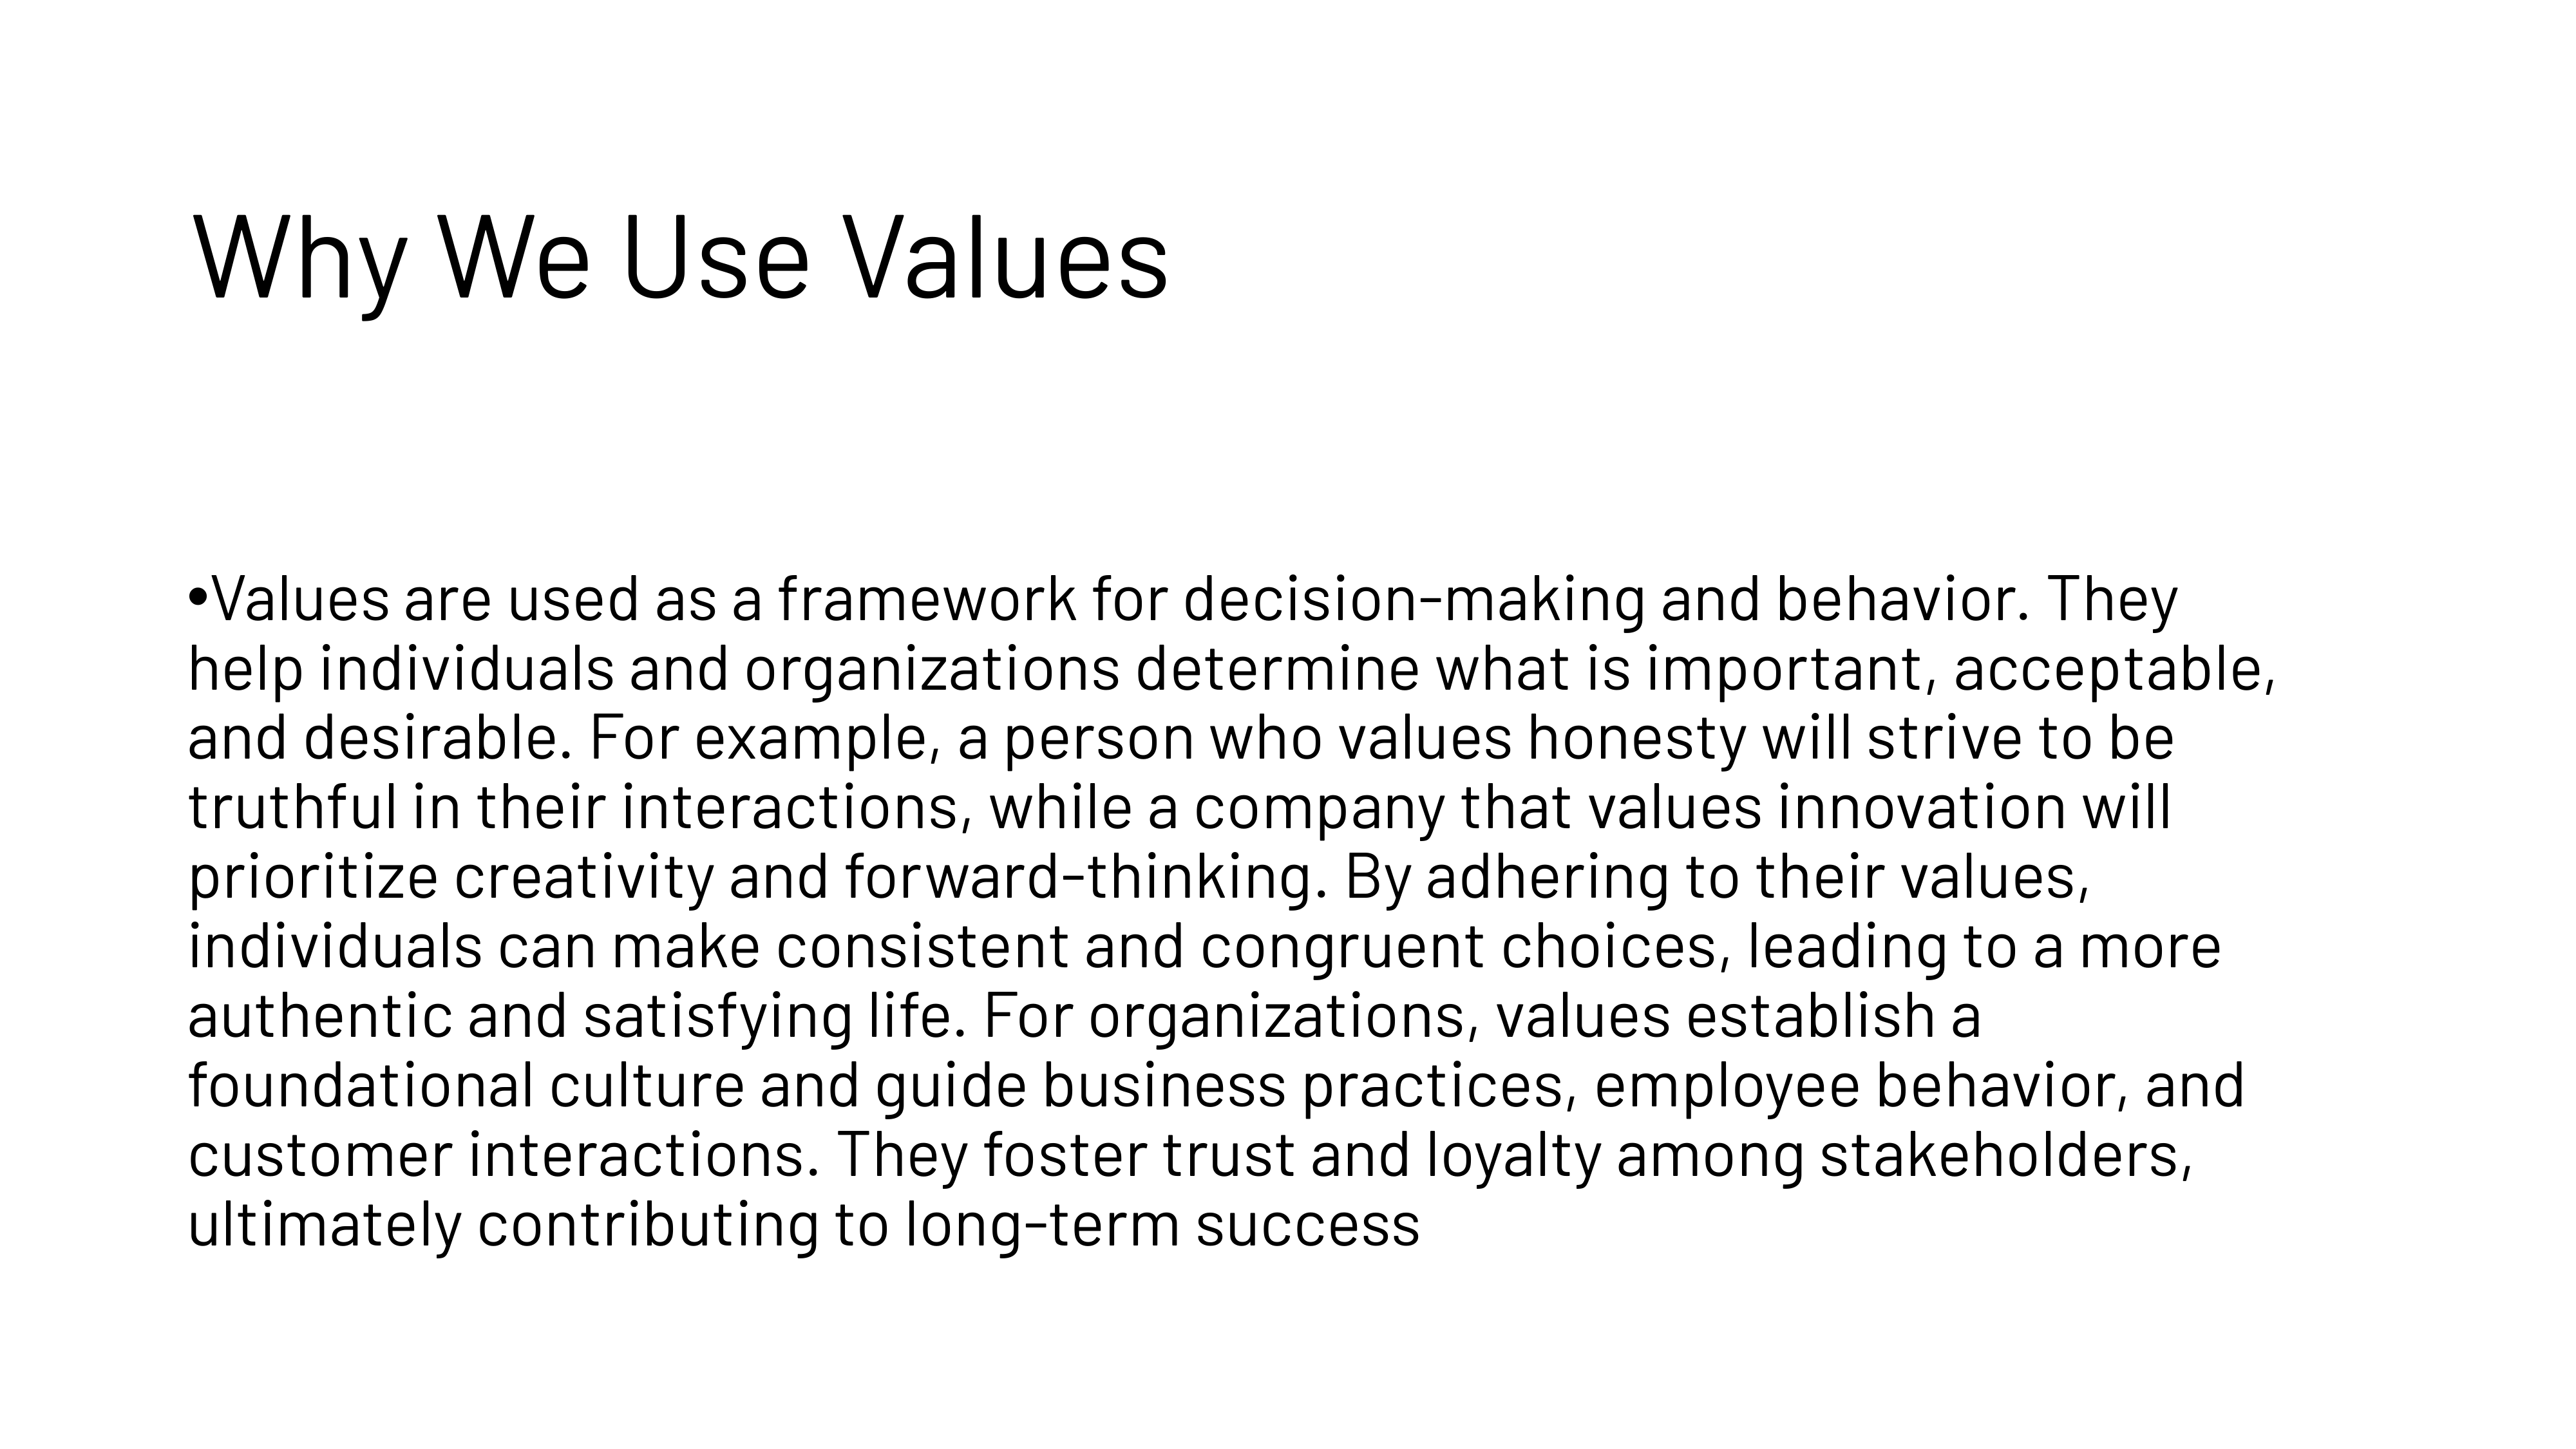

# Why We Use Values
Values are used as a framework for decision-making and behavior. They help individuals and organizations determine what is important, acceptable, and desirable. For example, a person who values honesty will strive to be truthful in their interactions, while a company that values innovation will prioritize creativity and forward-thinking. By adhering to their values, individuals can make consistent and congruent choices, leading to a more authentic and satisfying life. For organizations, values establish a foundational culture and guide business practices, employee behavior, and customer interactions. They foster trust and loyalty among stakeholders, ultimately contributing to long-term success